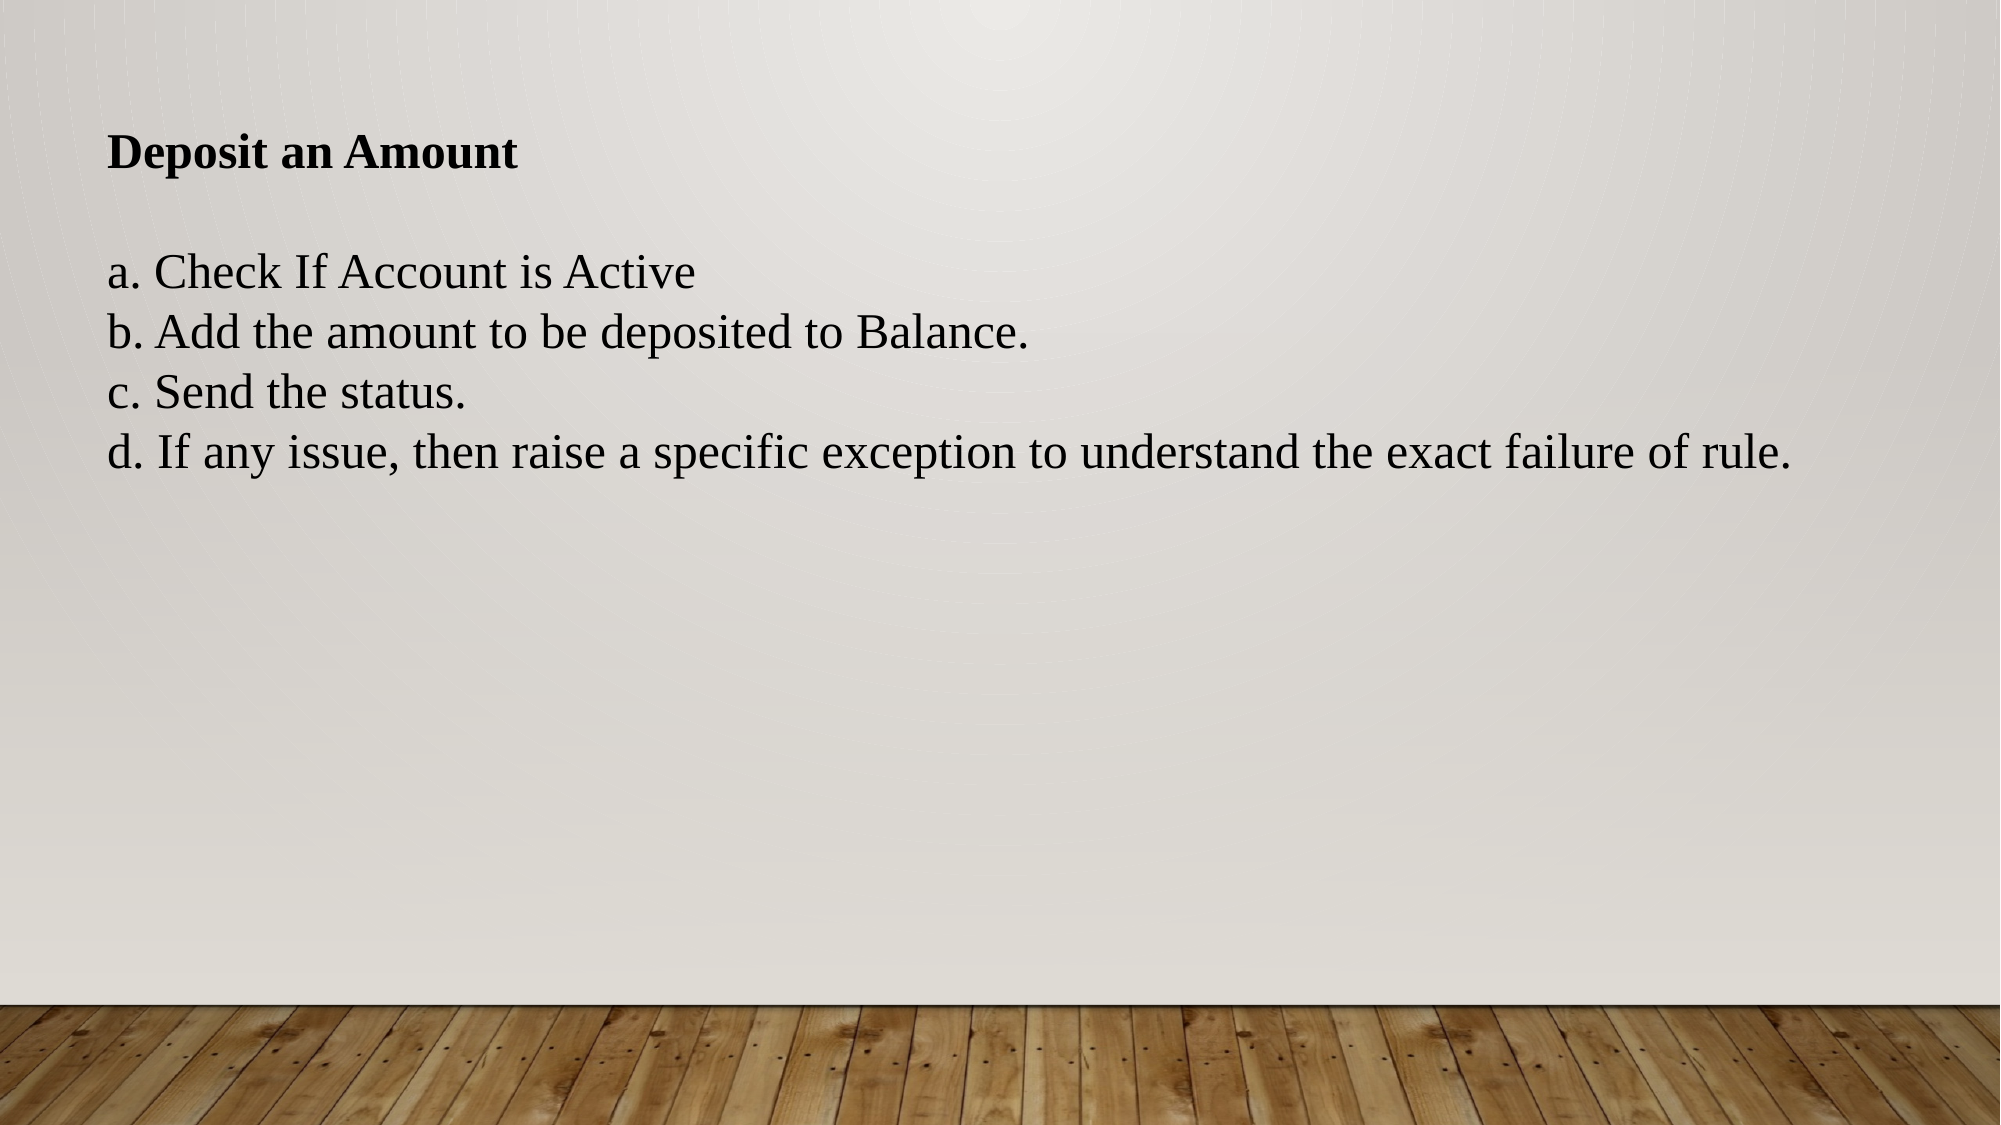

Deposit an Amount

a. Check If Account is Active
b. Add the amount to be deposited to Balance.
c. Send the status.
d. If any issue, then raise a specific exception to understand the exact failure of rule.